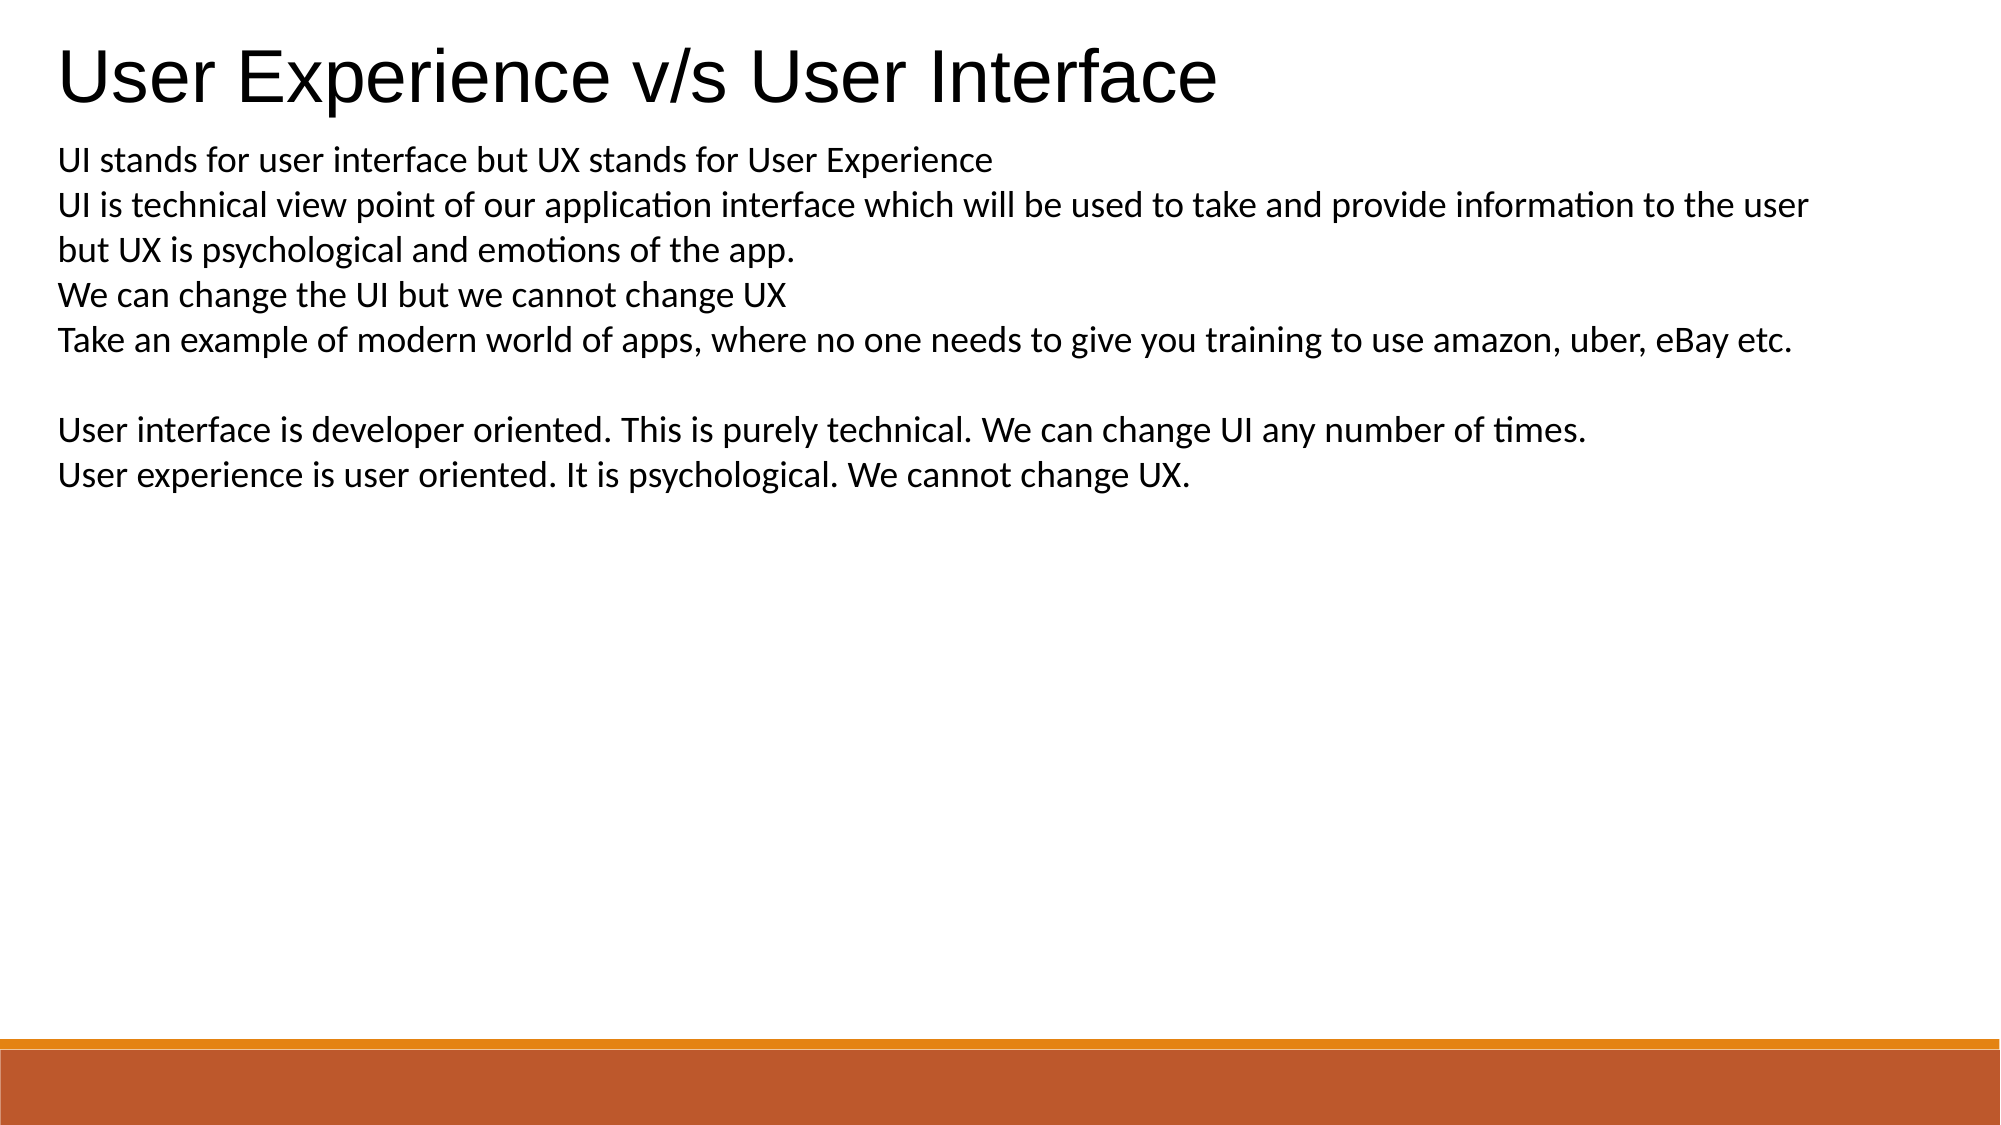

User Experience v/s User Interface
UI stands for user interface but UX stands for User Experience
UI is technical view point of our application interface which will be used to take and provide information to the user but UX is psychological and emotions of the app.
We can change the UI but we cannot change UX
Take an example of modern world of apps, where no one needs to give you training to use amazon, uber, eBay etc.

User interface is developer oriented. This is purely technical. We can change UI any number of times.
User experience is user oriented. It is psychological. We cannot change UX.